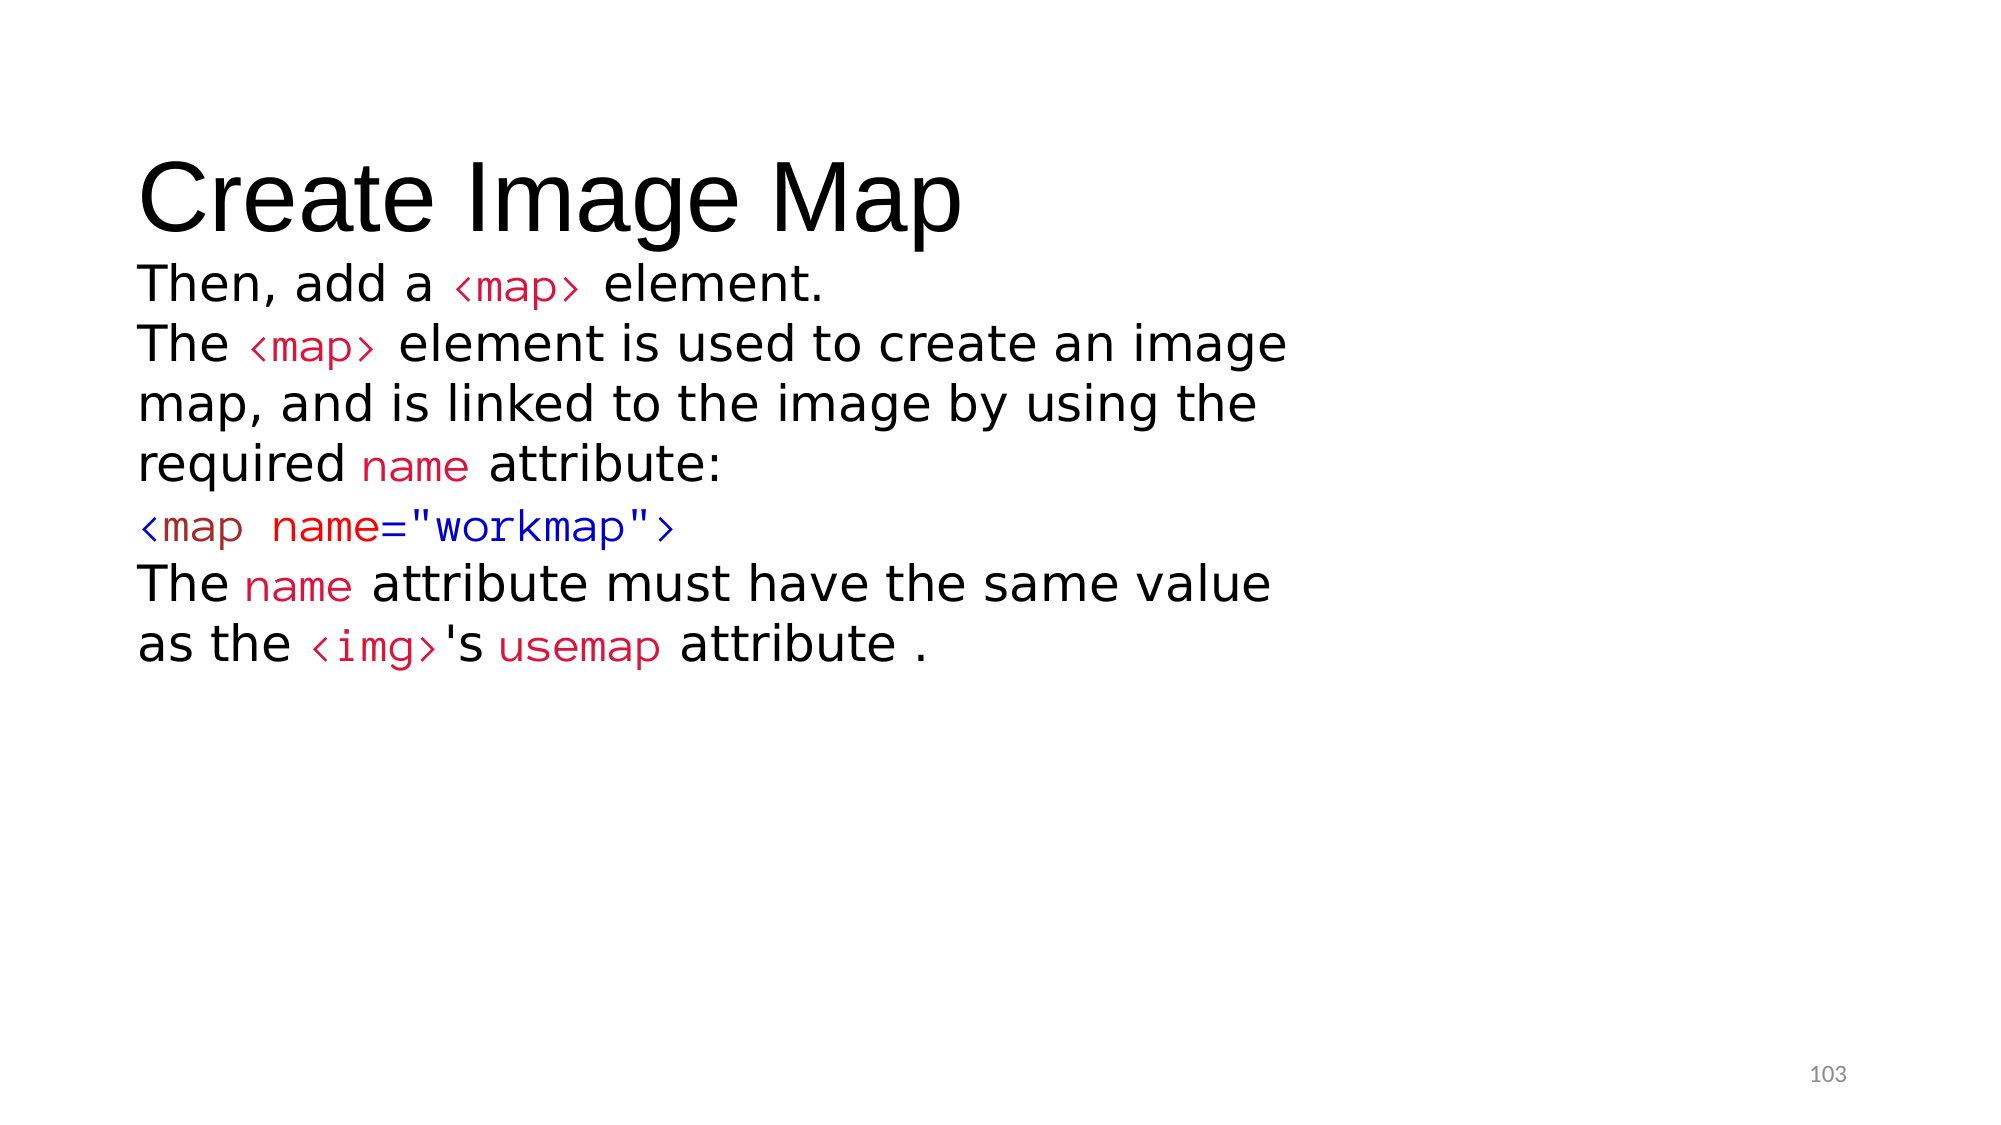

Create Image Map
Then, add a <map> element.
The <map> element is used to create an image map, and is linked to the image by using the required name attribute:
<map name="workmap">
The name attribute must have the same value as the <img>'s usemap attribute .

103